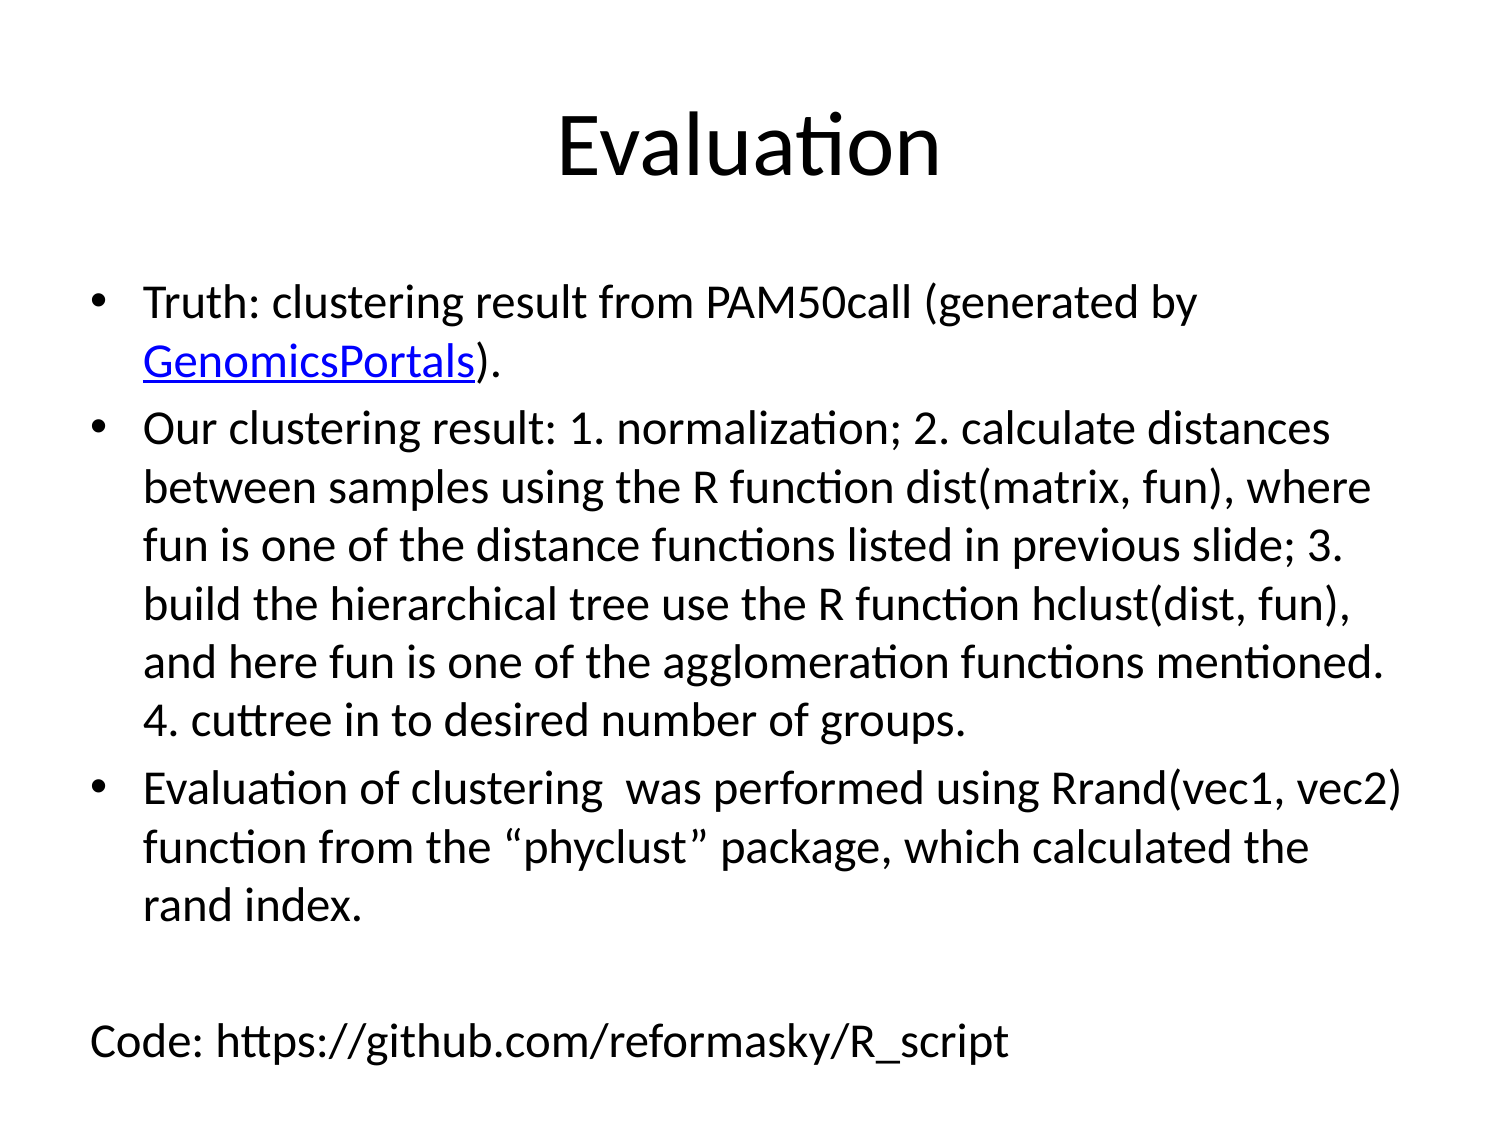

# Evaluation
Truth: clustering result from PAM50call (generated by GenomicsPortals).
Our clustering result: 1. normalization; 2. calculate distances between samples using the R function dist(matrix, fun), where fun is one of the distance functions listed in previous slide; 3. build the hierarchical tree use the R function hclust(dist, fun), and here fun is one of the agglomeration functions mentioned. 4. cuttree in to desired number of groups.
Evaluation of clustering  was performed using Rrand(vec1, vec2) function from the “phyclust” package, which calculated the rand index.

Code: https://github.com/reformasky/R_script